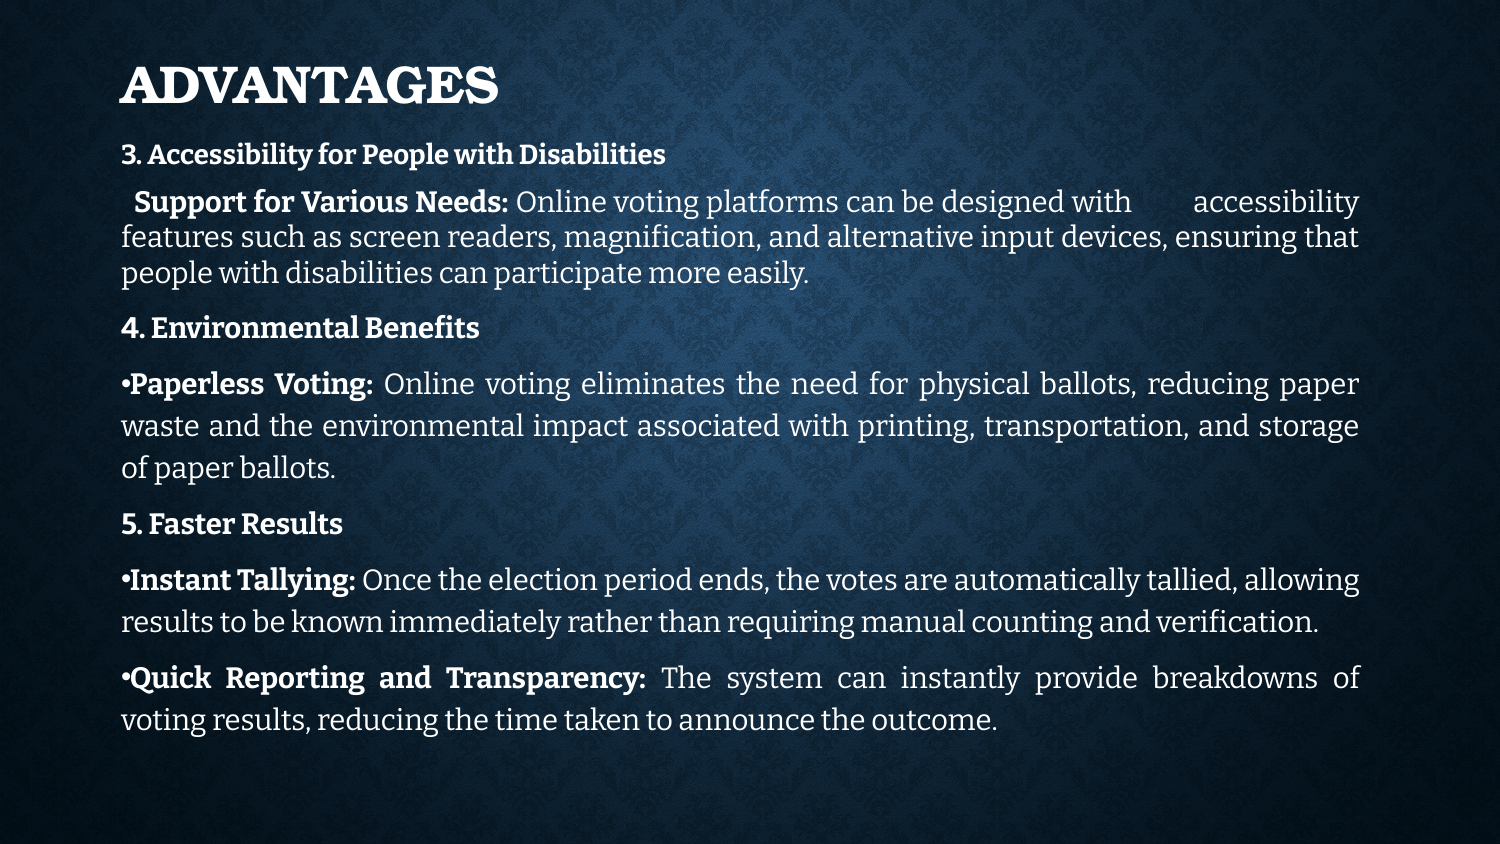

# Advantages
3. Accessibility for People with Disabilities
  Support for Various Needs: Online voting platforms can be designed with         accessibility features such as screen readers, magnification, and alternative input devices, ensuring that people with disabilities can participate more easily.
4. Environmental Benefits
Paperless Voting: Online voting eliminates the need for physical ballots, reducing paper waste and the environmental impact associated with printing, transportation, and storage of paper ballots.
5. Faster Results
Instant Tallying: Once the election period ends, the votes are automatically tallied, allowing results to be known immediately rather than requiring manual counting and verification.
Quick Reporting and Transparency: The system can instantly provide breakdowns of voting results, reducing the time taken to announce the outcome.